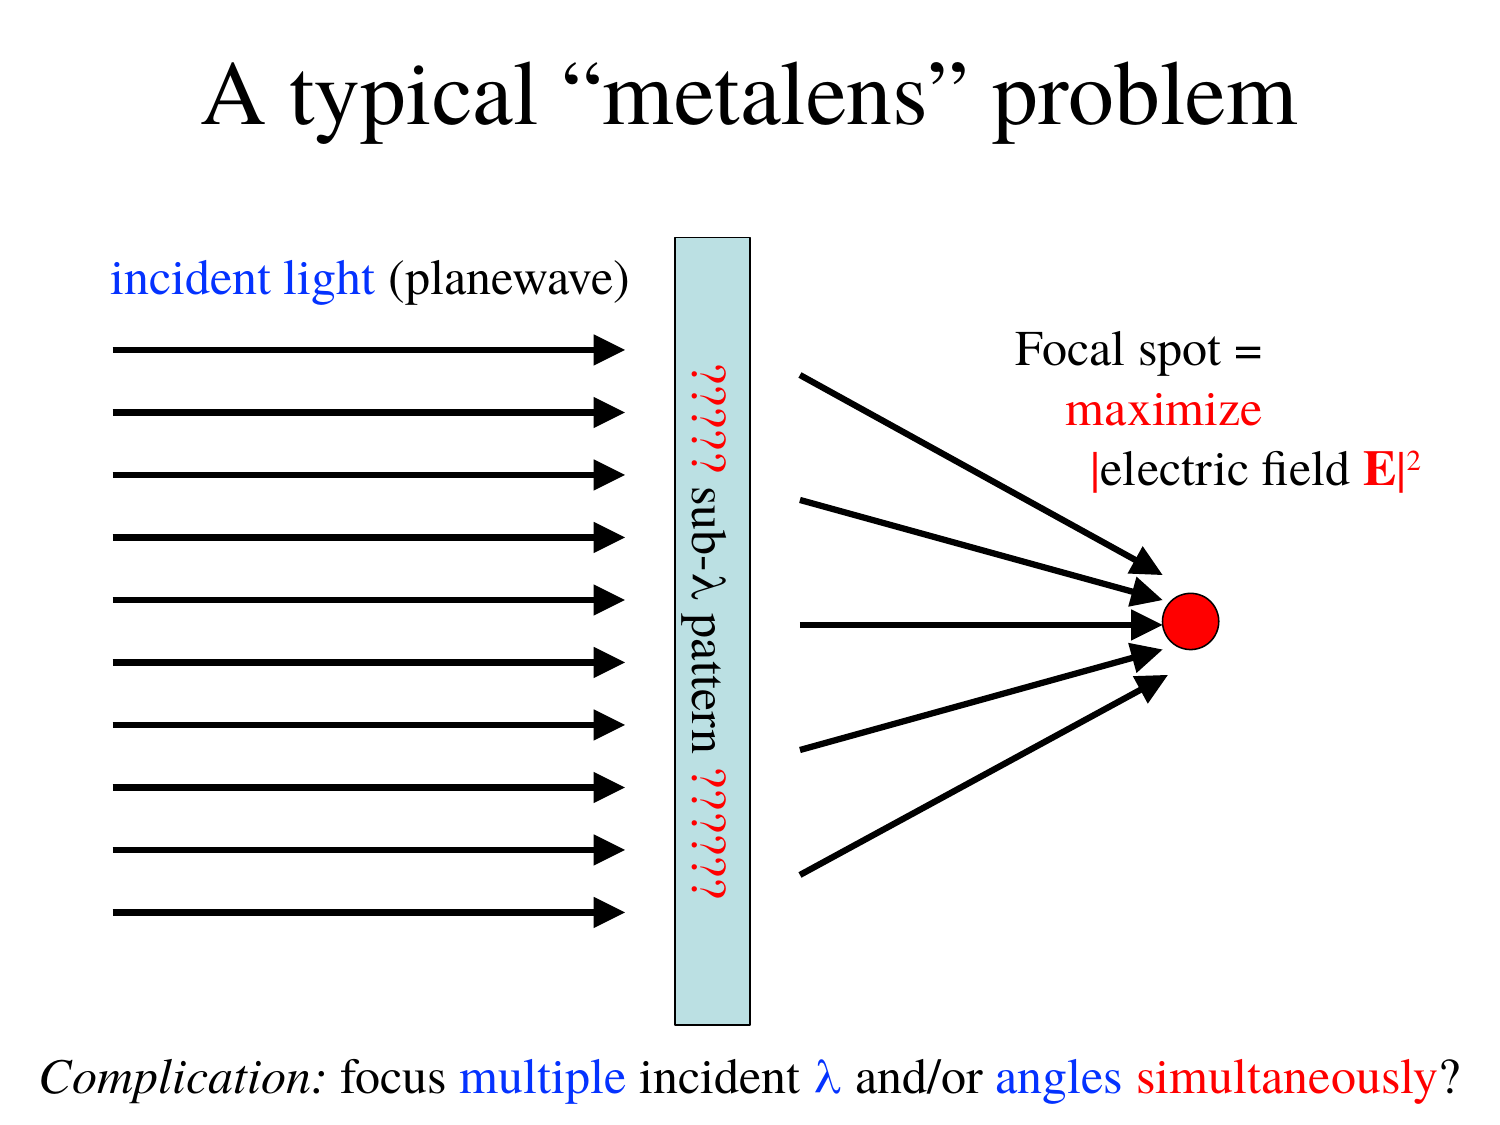

# A typical “metalens” problem
incident light (planewave)
Focal spot =
    maximize
      |electric field E|2

????? sub-λ pattern ??????
Complication: focus multiple incident λ and/or angles simultaneously?